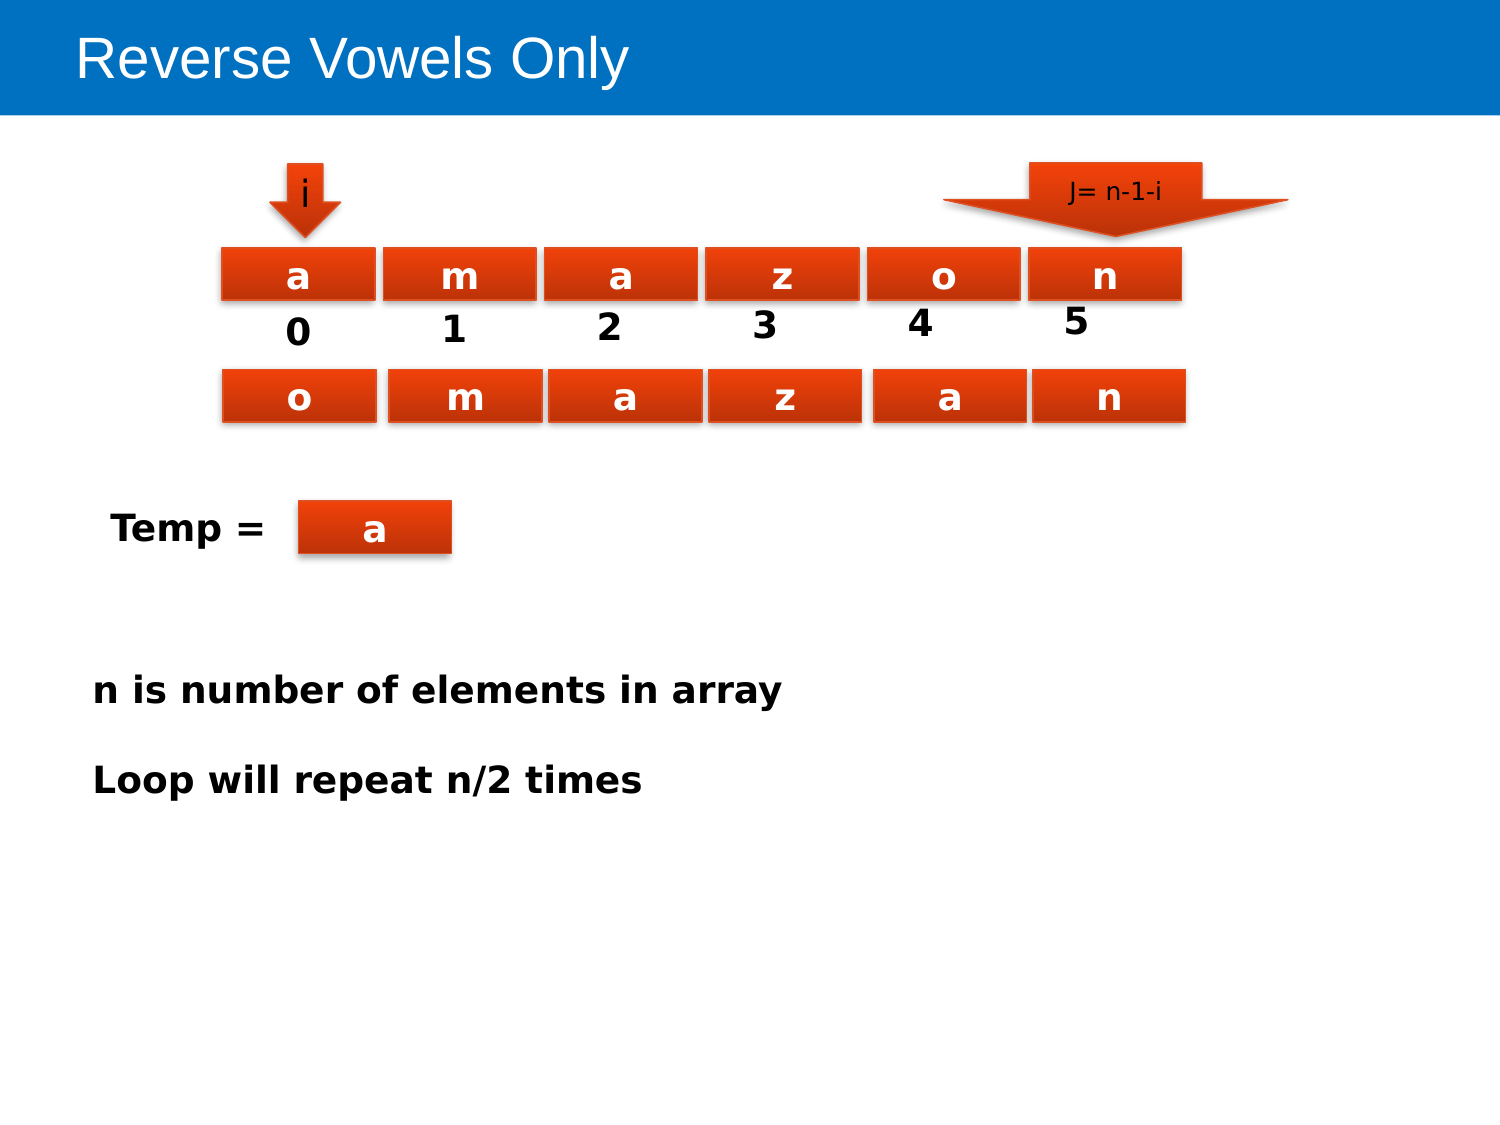

# Reverse Vowels Only
J= n-1-i
i
a
m
a
z
o
n
5
4
3
2
1
0
o
m
a
z
a
n
Temp =
a
n is number of elements in array

Loop will repeat n/2 times